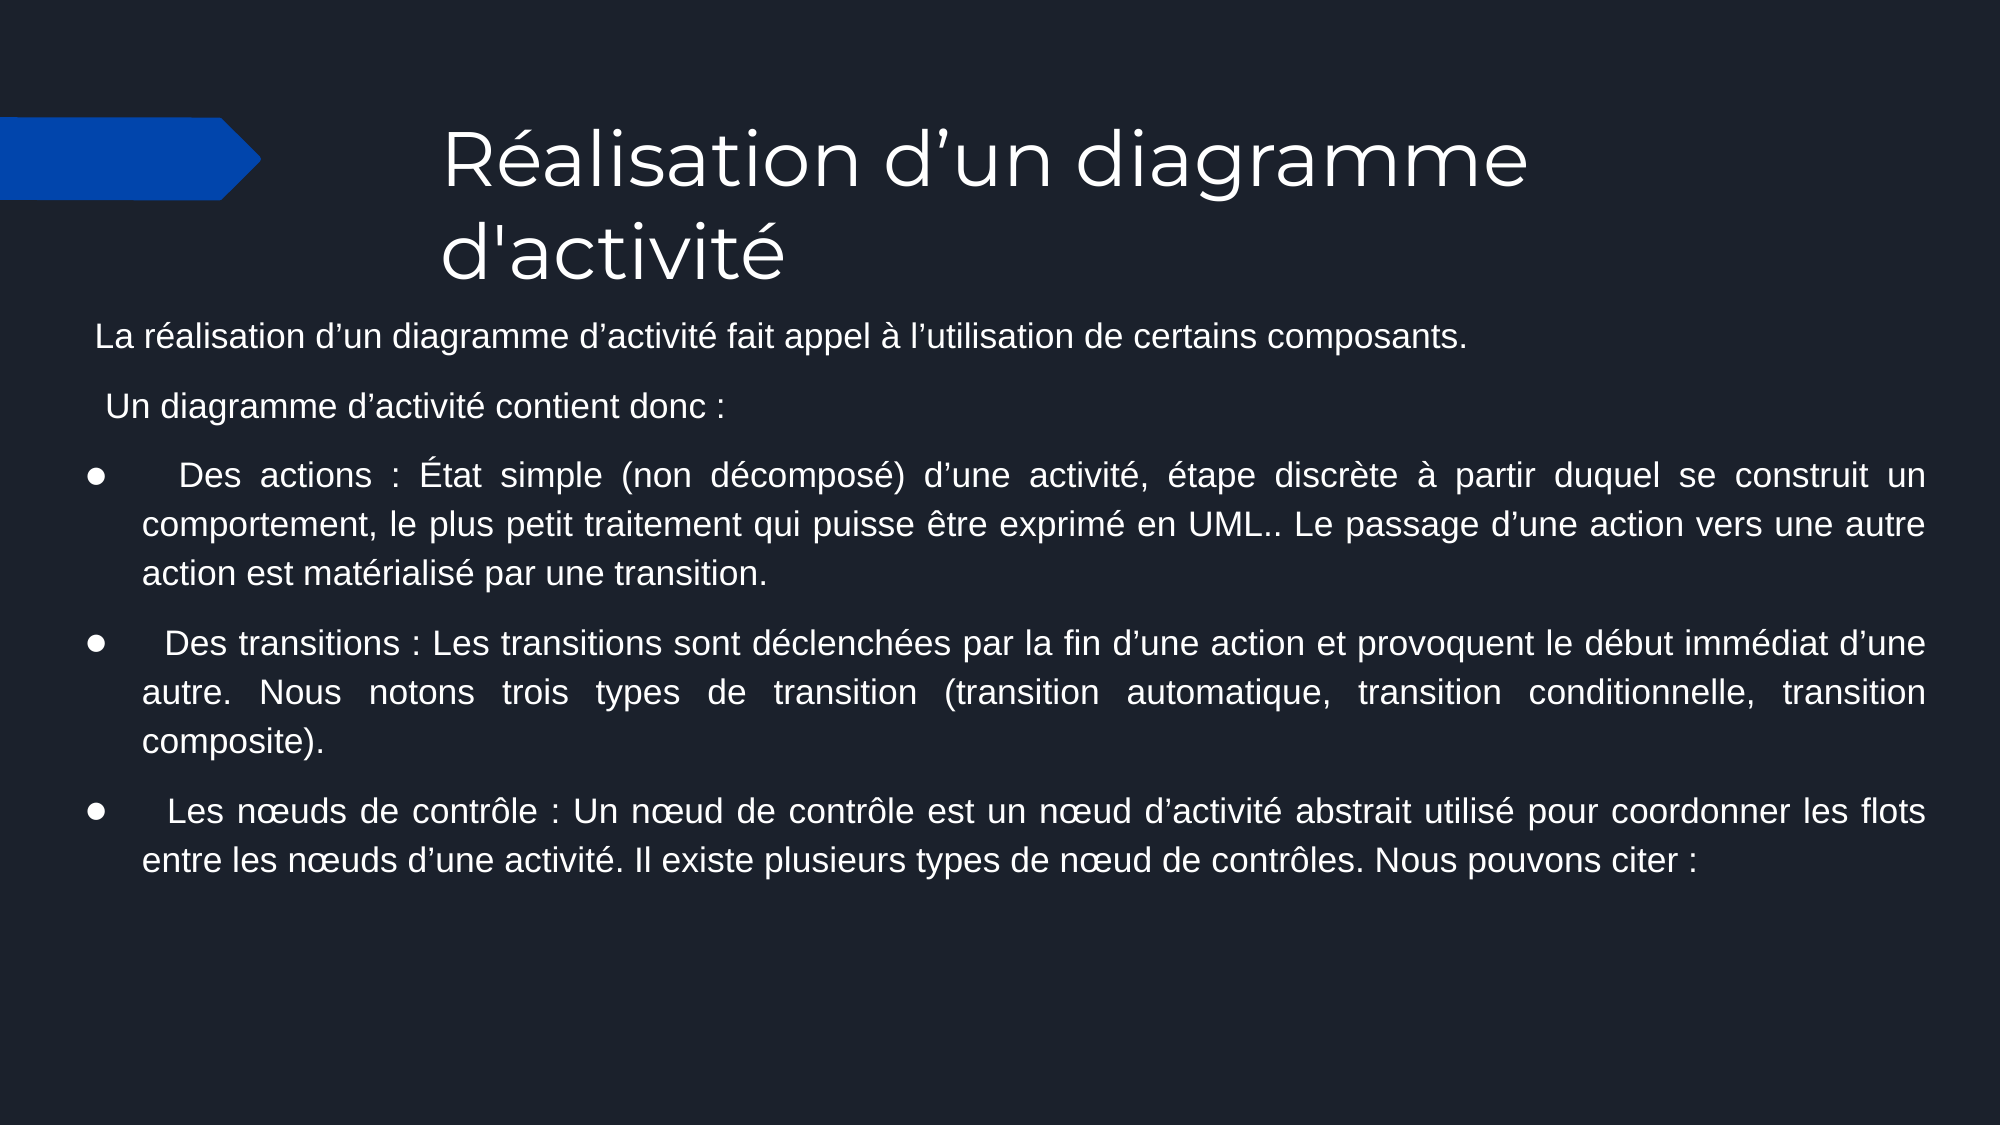

# Réalisation d’un diagramme d'activité
 La réalisation d’un diagramme d’activité fait appel à l’utilisation de certains composants.
  Un diagramme d’activité contient donc :
  Des actions : État simple (non décomposé) d’une activité, étape discrète à partir duquel se construit un comportement, le plus petit traitement qui puisse être exprimé en UML.. Le passage d’une action vers une autre action est matérialisé par une transition.
  Des transitions : Les transitions sont déclenchées par la fin d’une action et provoquent le début immédiat d’une autre. Nous notons trois types de transition (transition automatique, transition conditionnelle, transition composite).
  Les nœuds de contrôle : Un nœud de contrôle est un nœud d’activité abstrait utilisé pour coordonner les flots entre les nœuds d’une activité. Il existe plusieurs types de nœud de contrôles. Nous pouvons citer :